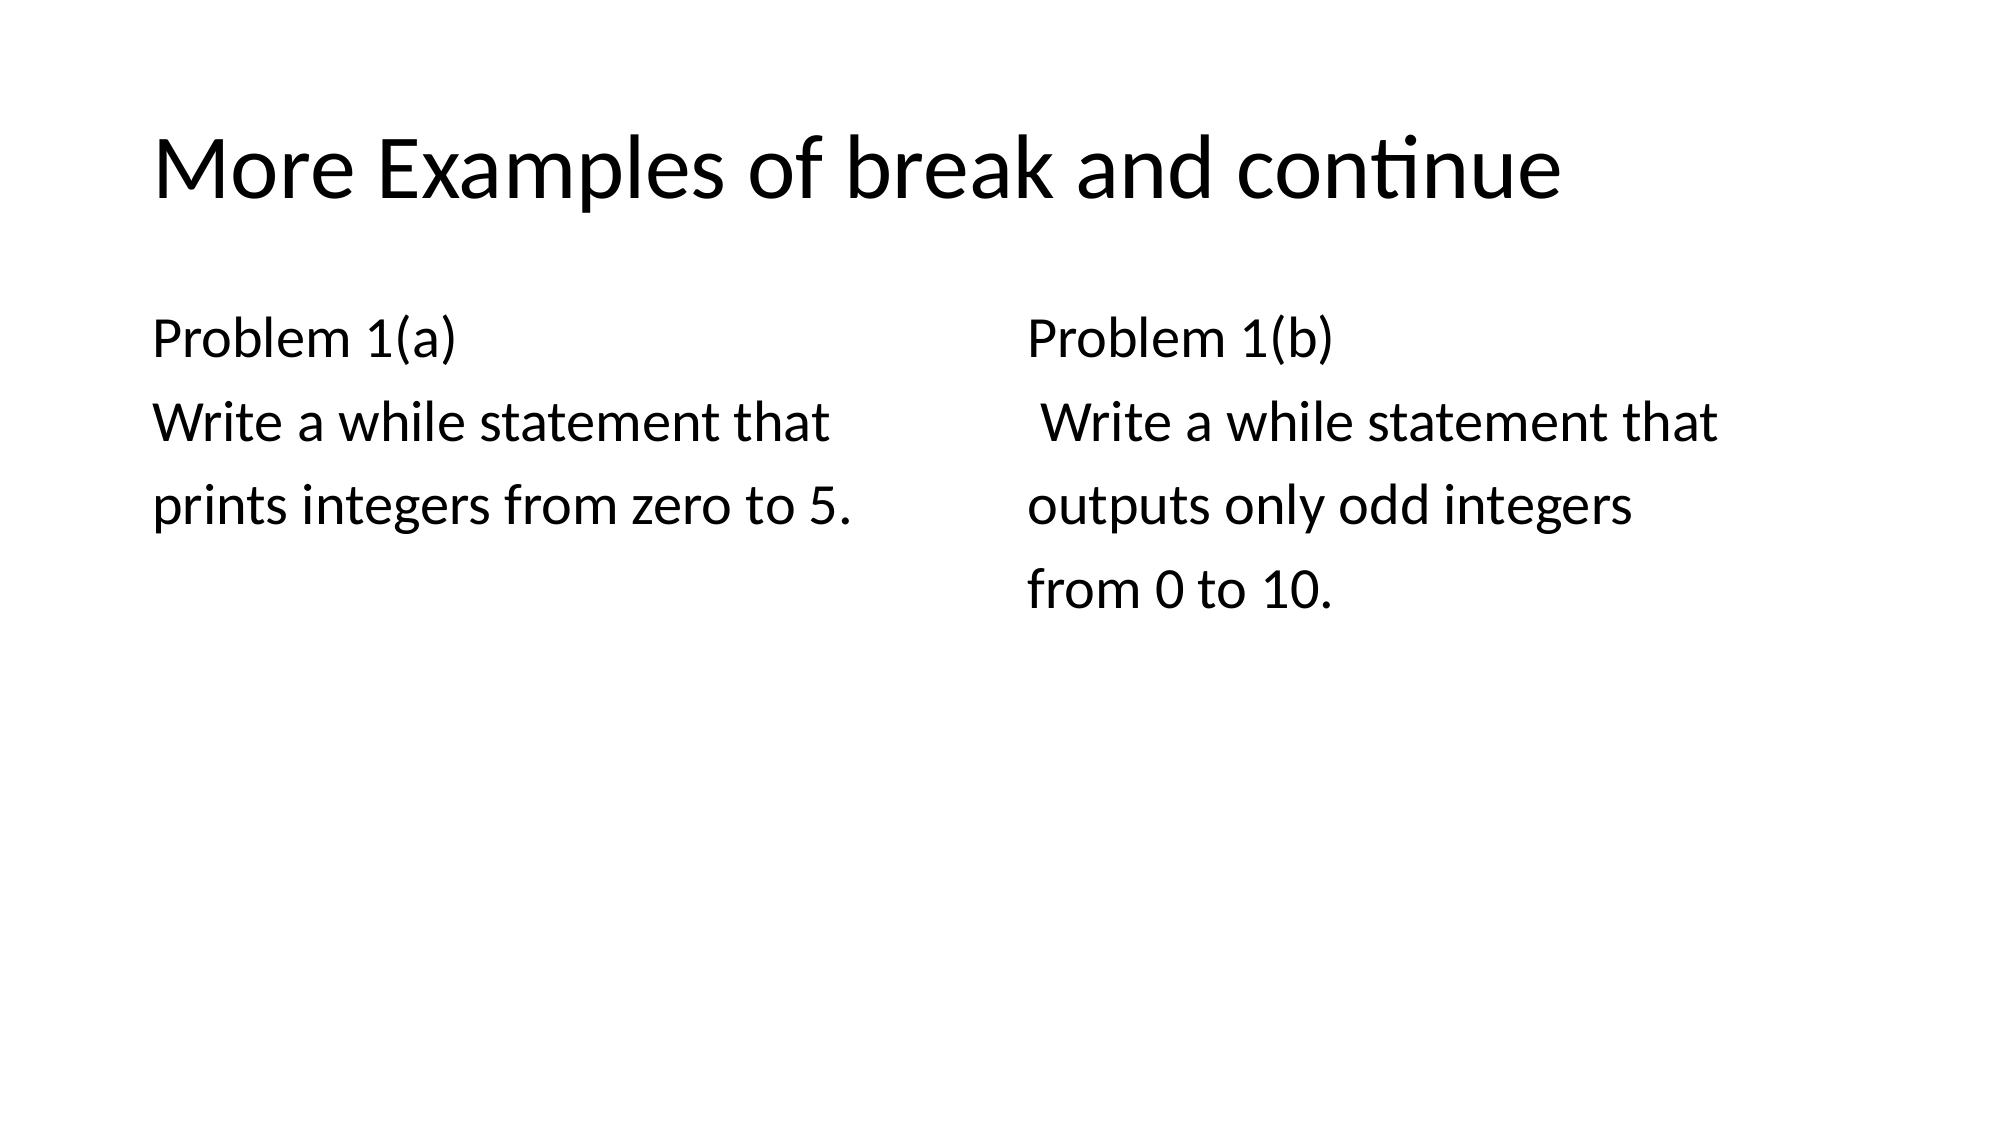

# More Examples of break and continue
Problem 1(a)
Write a while statement that
prints integers from zero to 5.

Problem 1(b)
 Write a while statement that
outputs only odd integers
from 0 to 10.